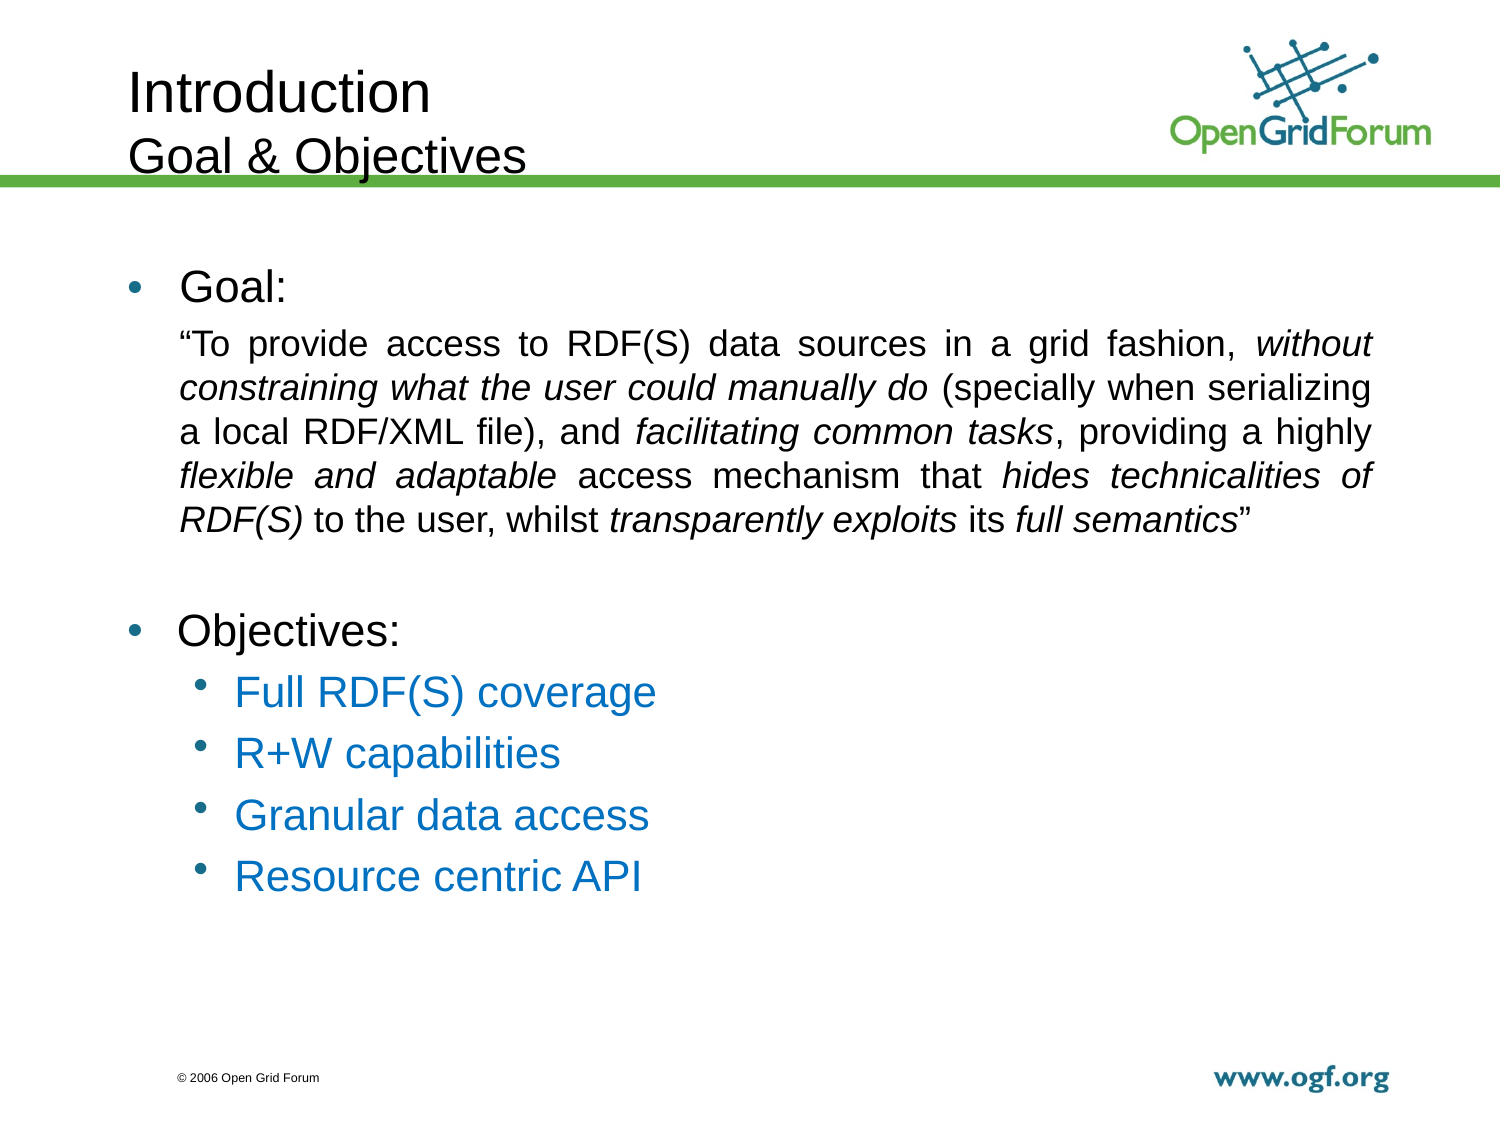

# Introduction Goal & Objectives
Goal:
“To provide access to RDF(S) data sources in a grid fashion, without constraining what the user could manually do (specially when serializing a local RDF/XML file), and facilitating common tasks, providing a highly flexible and adaptable access mechanism that hides technicalities of RDF(S) to the user, whilst transparently exploits its full semantics”

Objectives:
Full RDF(S) coverage
R+W capabilities
Granular data access
Resource centric API